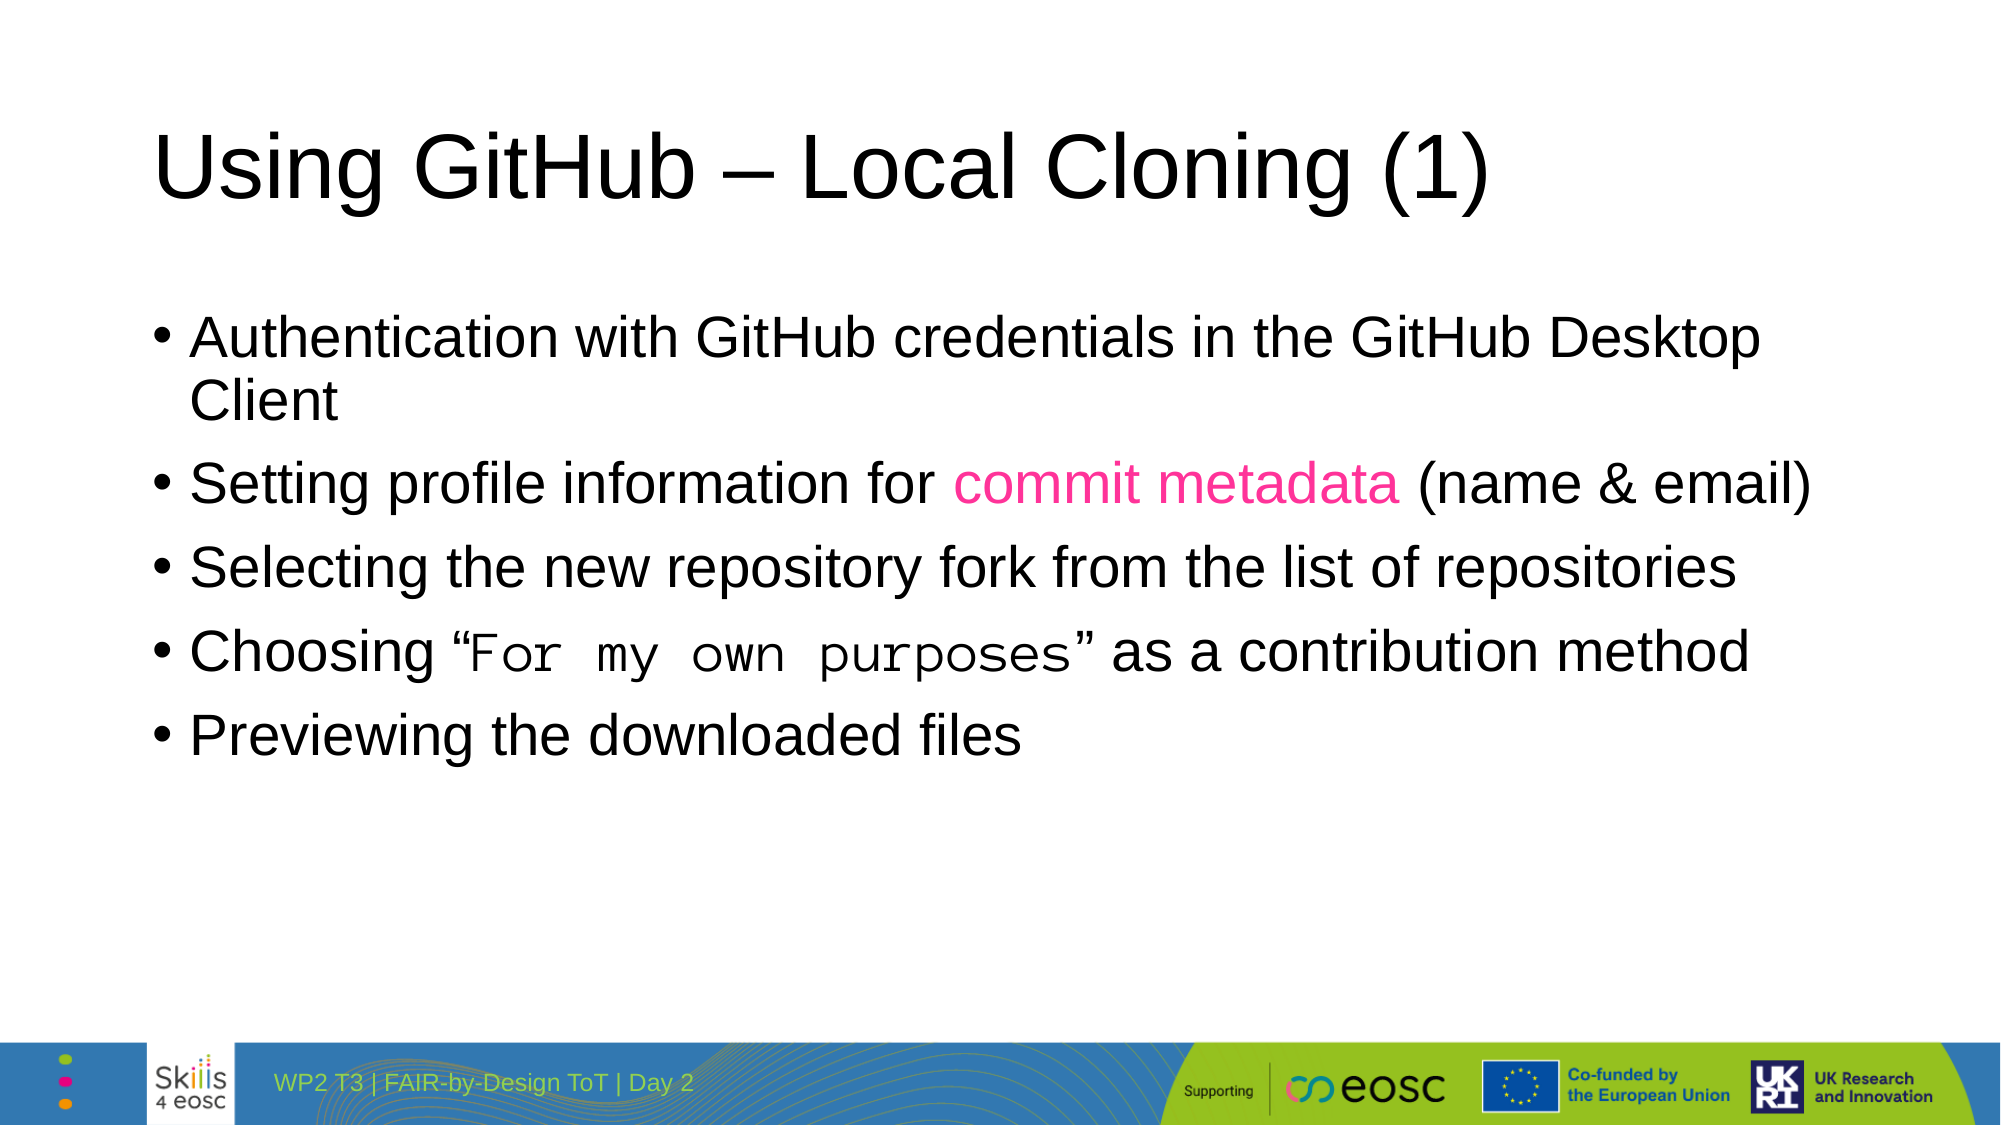

# Using GitHub – Local Cloning (1)
Authentication with GitHub credentials in the GitHub Desktop Client
Setting profile information for commit metadata (name & email)
Selecting the new repository fork from the list of repositories
Choosing “For my own purposes” as a contribution method
Previewing the downloaded files
WP2 T3 | FAIR-by-Design ToT | Day 2